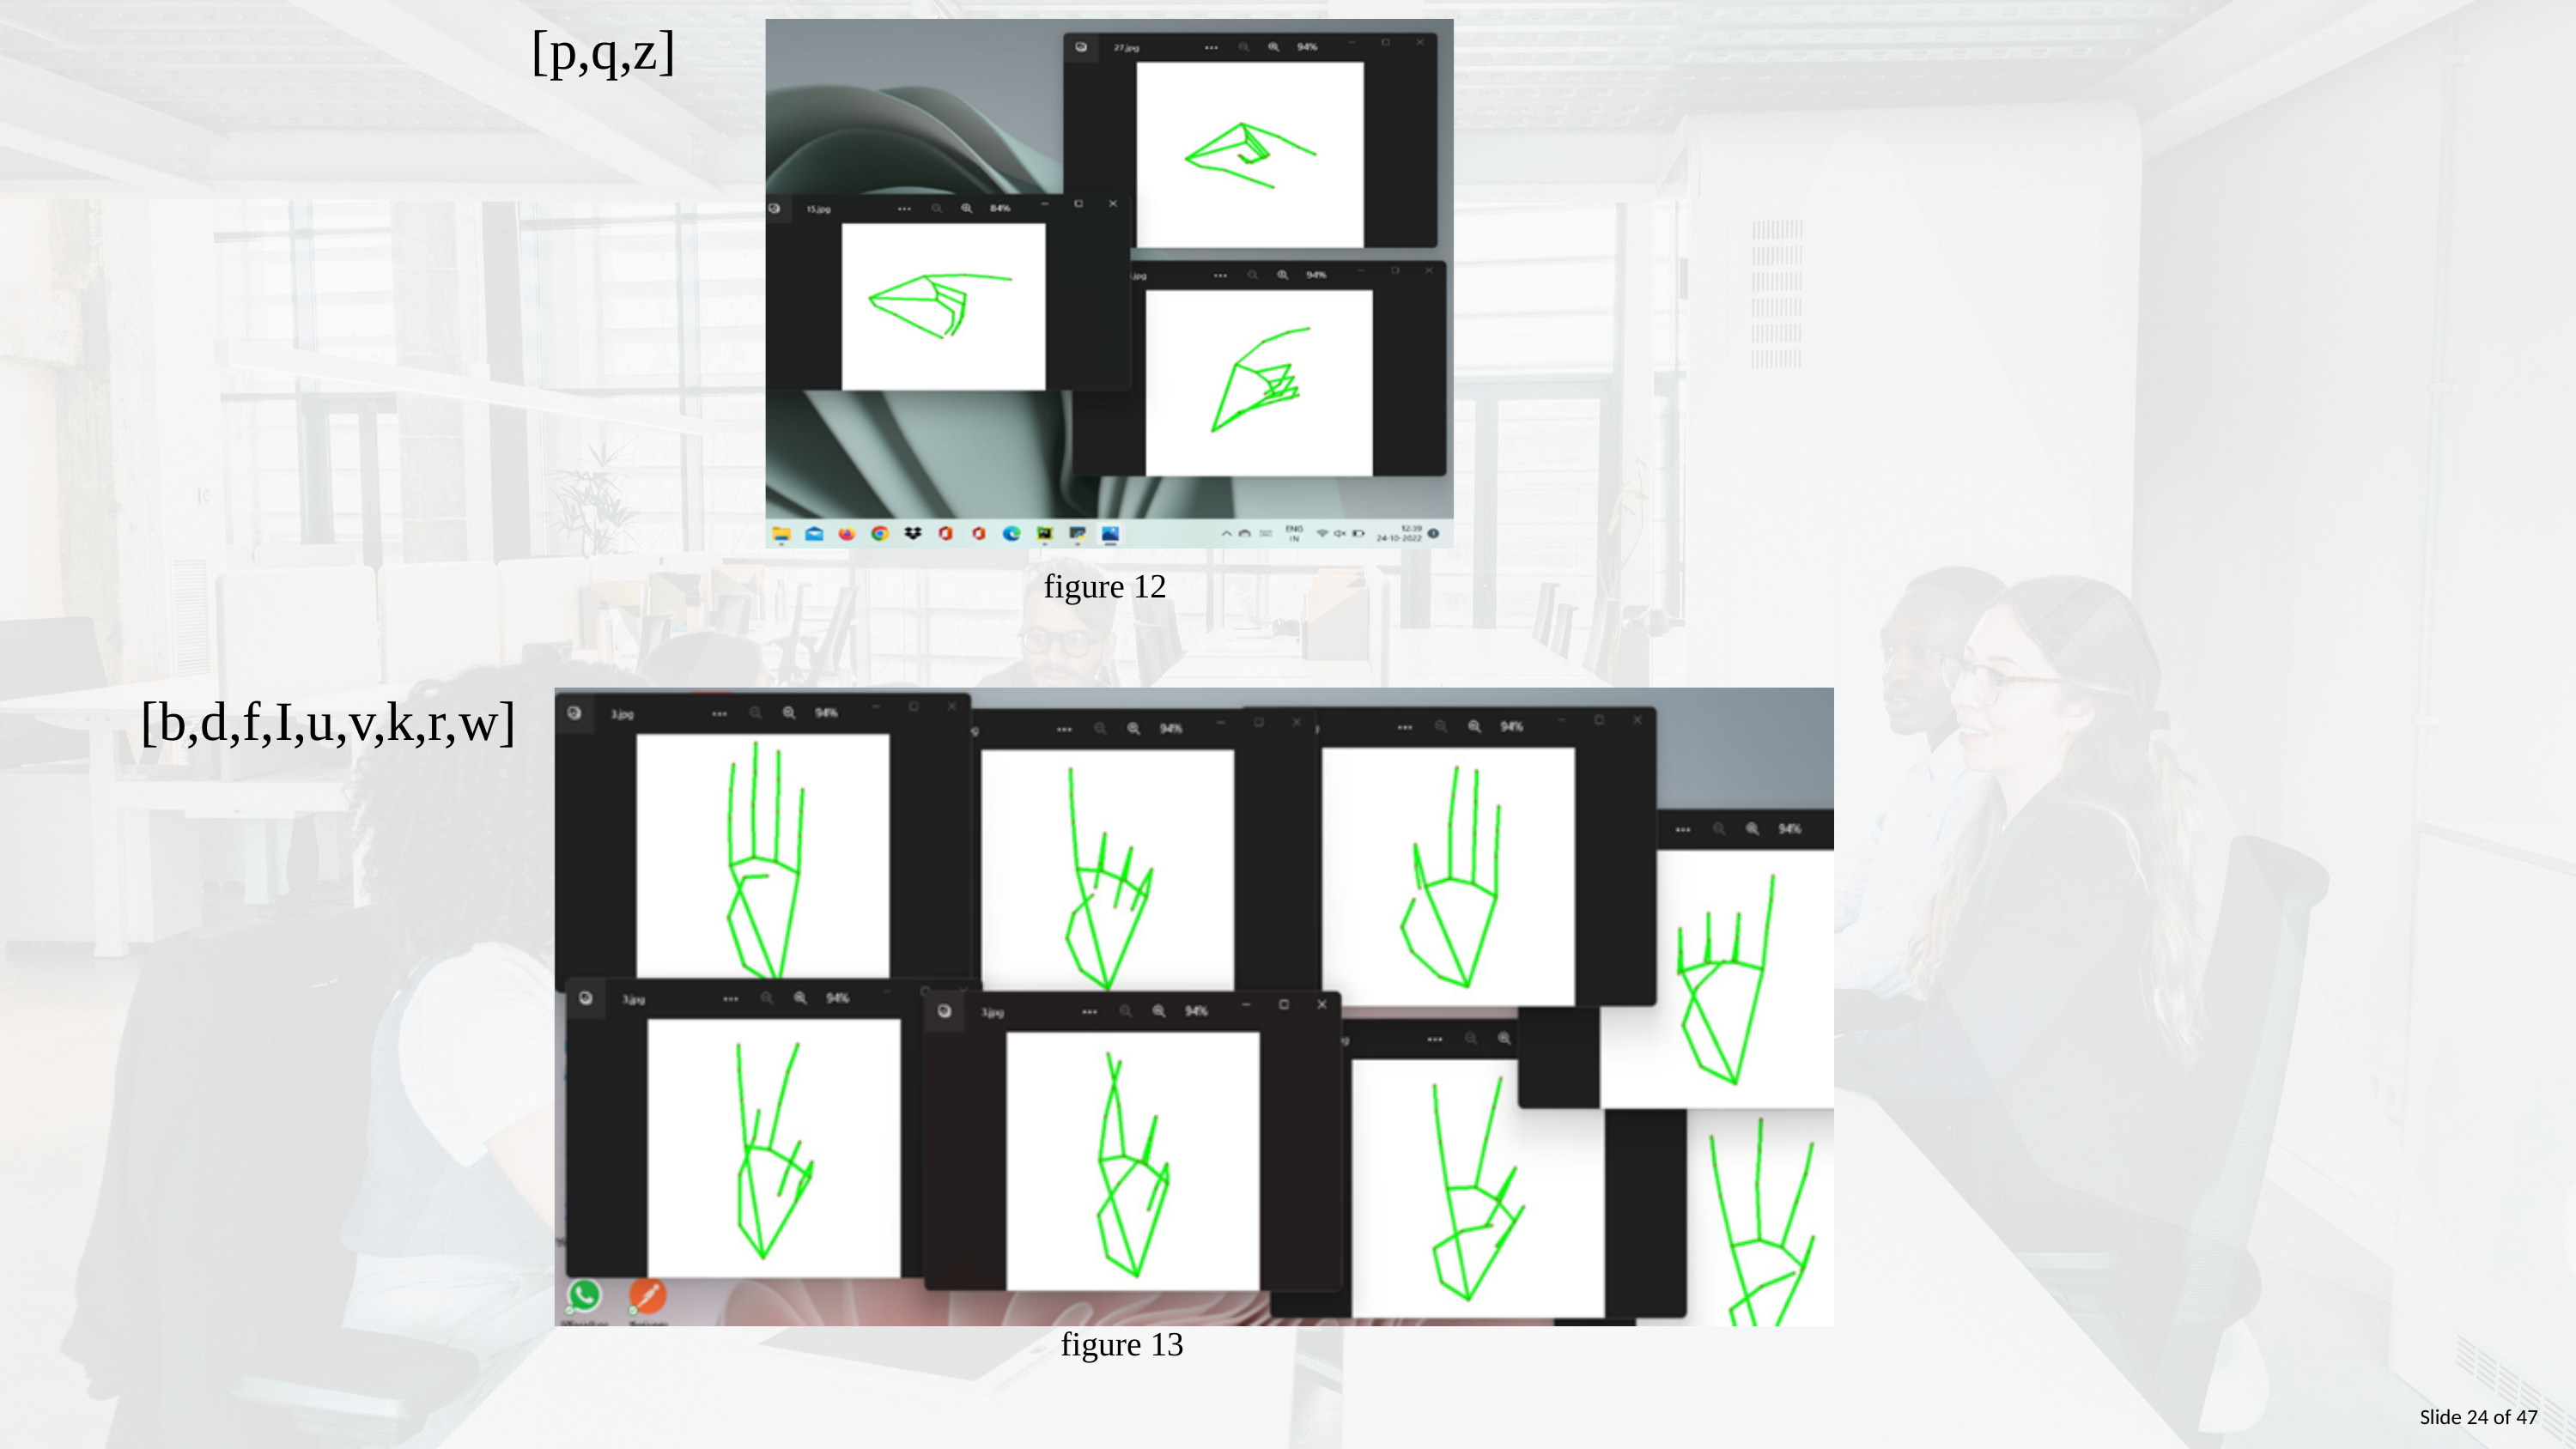

[p,q,z]

figure 12
[b,d,f,I,u,v,k,r,w]

figure 13
Slide 24 of 47